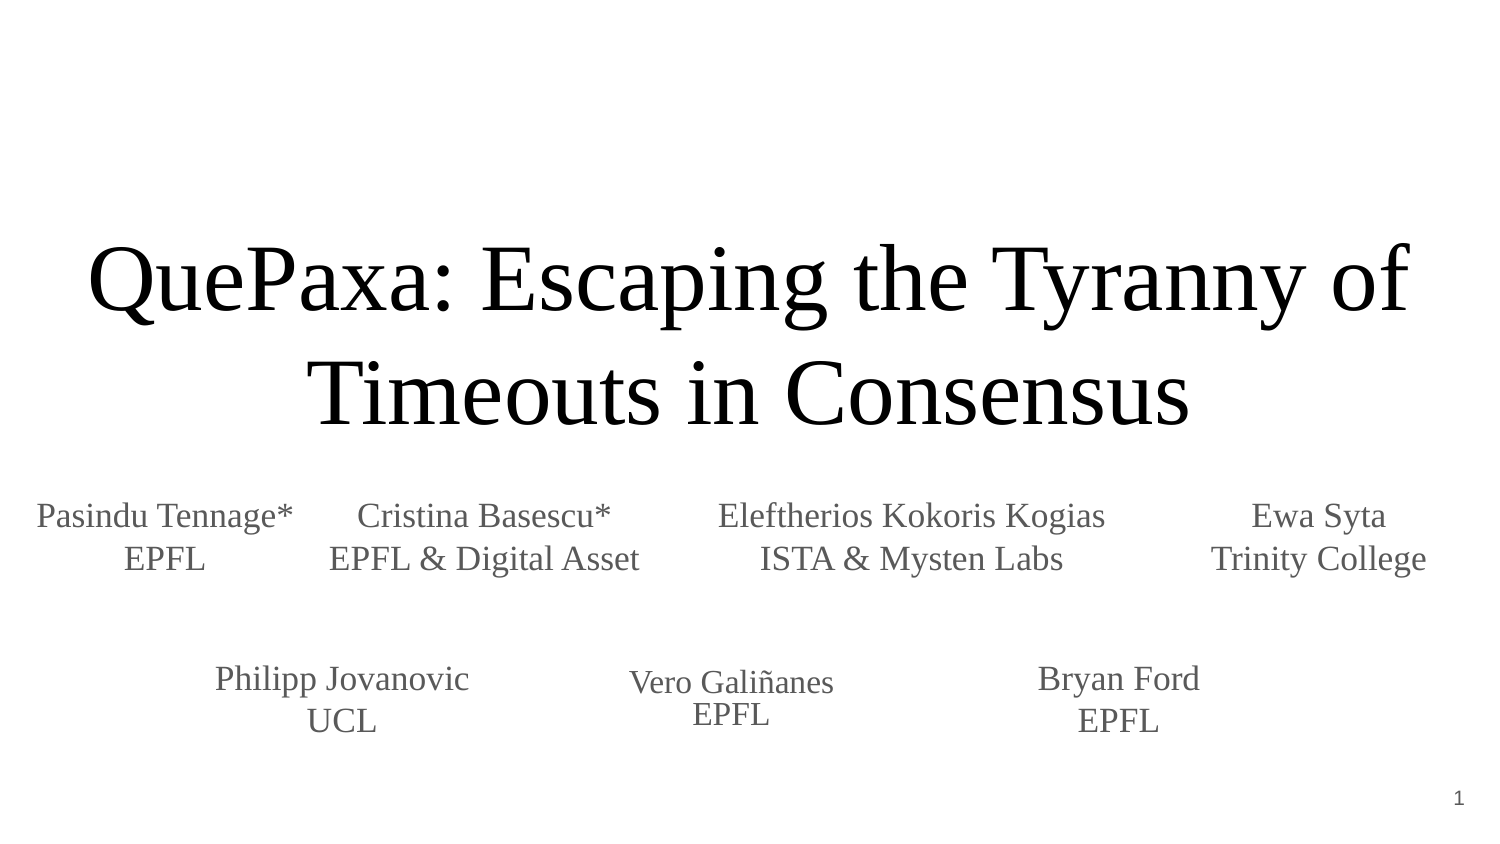

# QuePaxa: Escaping the Tyranny of Timeouts in Consensus
Pasindu Tennage*
EPFL
Cristina Basescu*
EPFL & Digital Asset
Eleftherios Kokoris Kogias
ISTA & Mysten Labs
Ewa Syta
Trinity College
Philipp Jovanovic
UCL
Bryan Ford
EPFL
Vero Galiñanes
EPFL
1